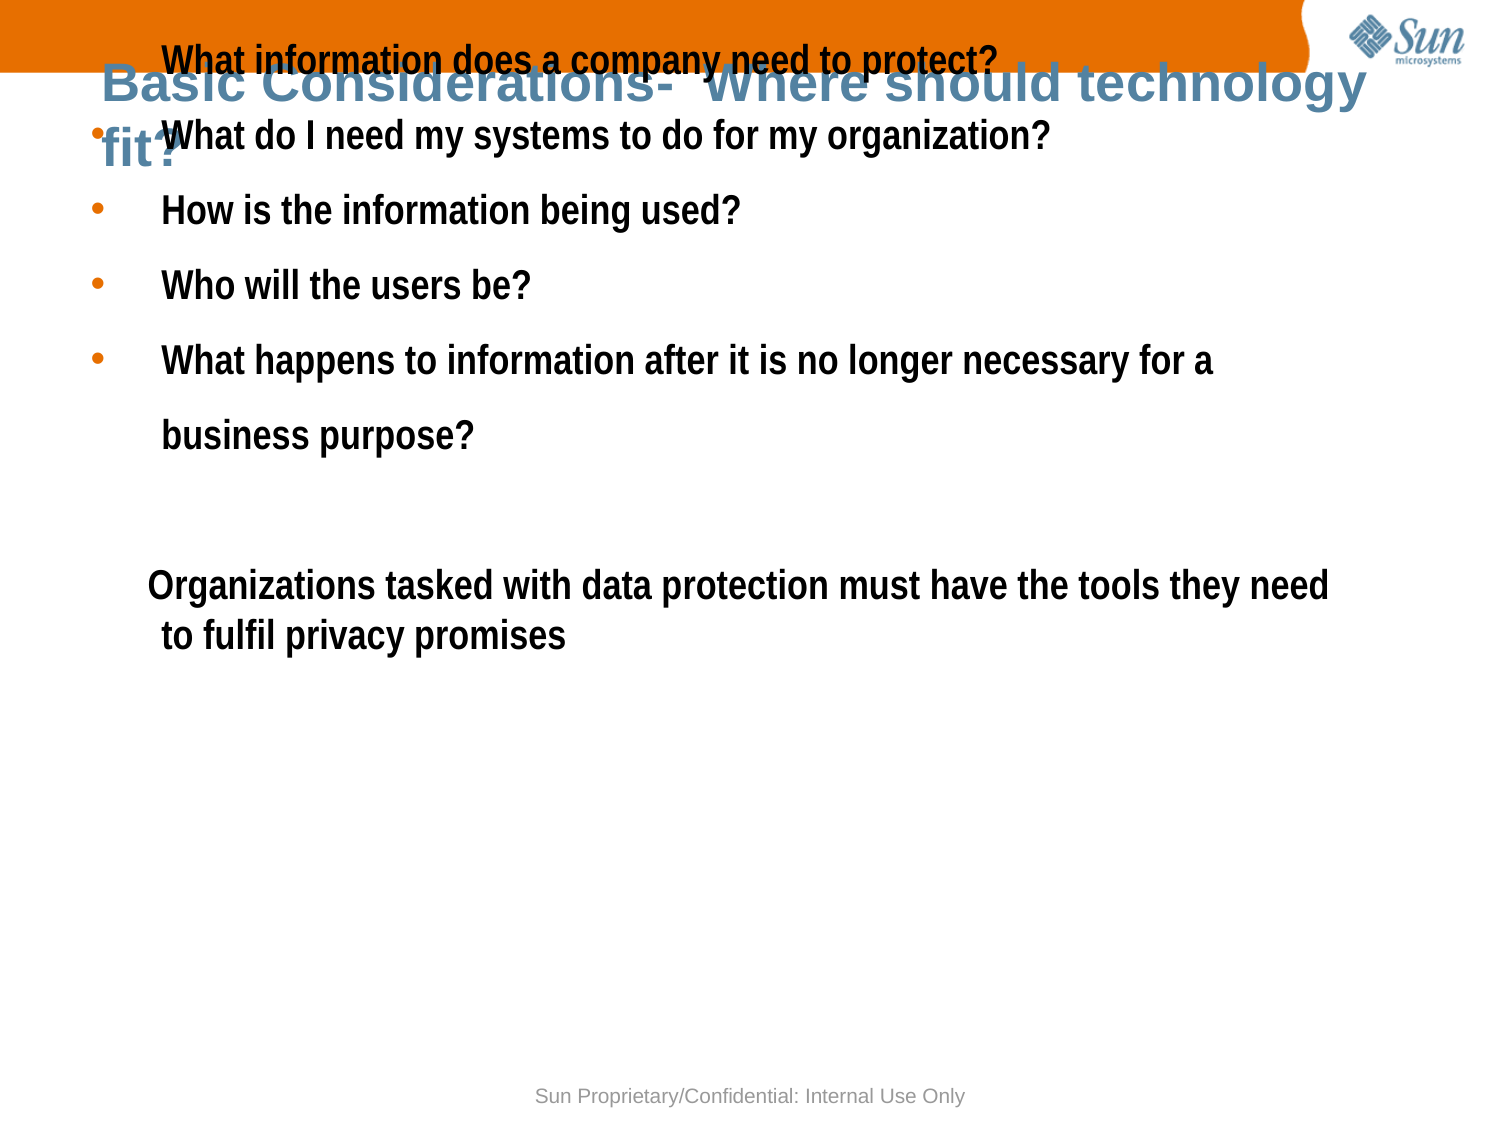

What information does a company need to protect?
What do I need my systems to do for my organization?
How is the information being used?
Who will the users be?
What happens to information after it is no longer necessary for a business purpose?

      Organizations tasked with data protection must have the tools they need to fulfil privacy promises
# Basic Considerations-  Where should technology fit?